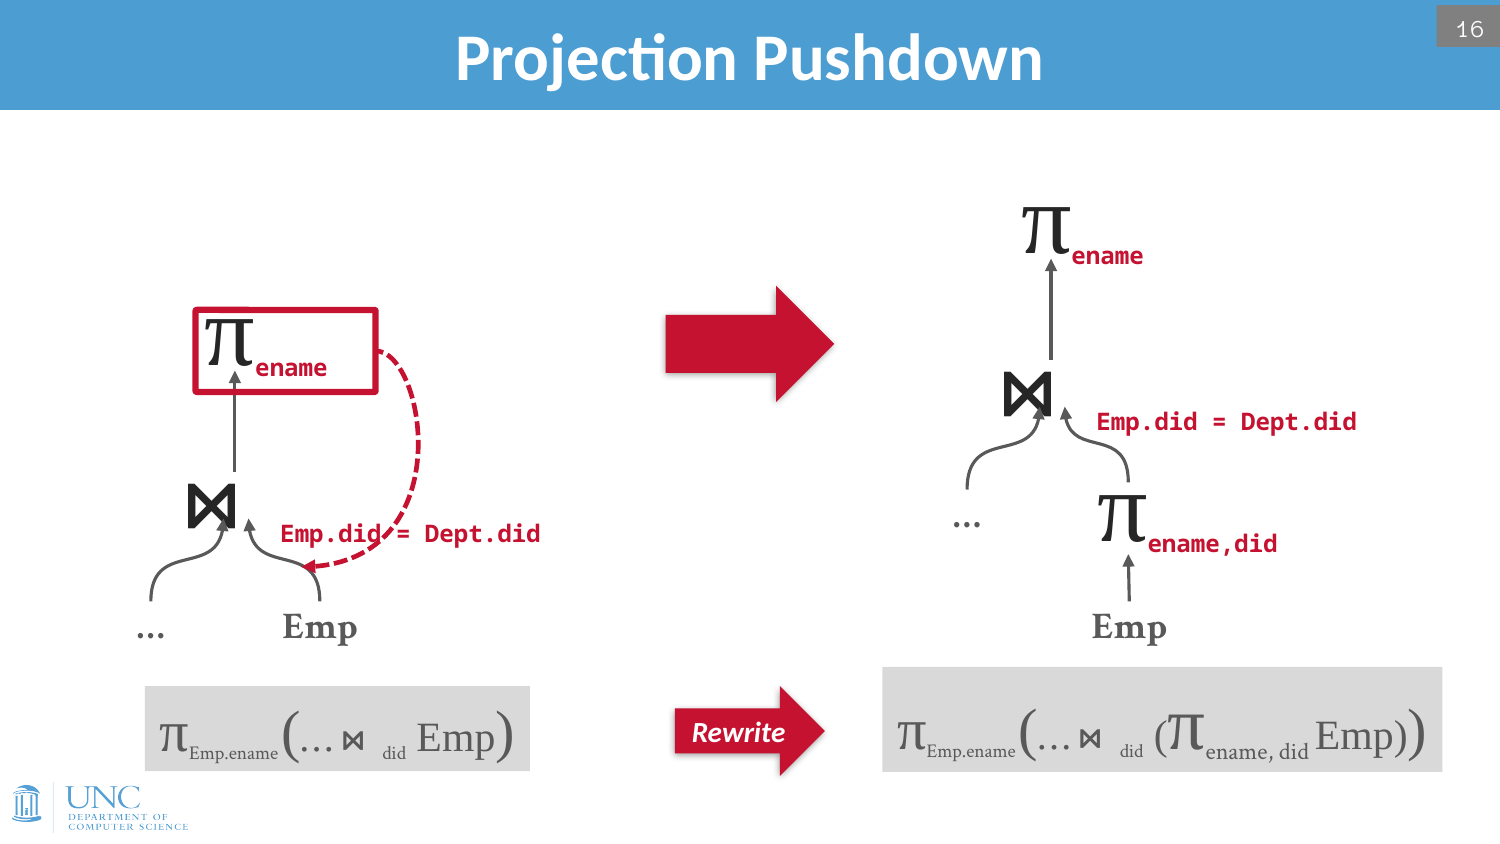

# Projection Pushdown
16
πename

⋈Emp.did = Dept.did

πename,did

…
Emp
πEmp.ename (… ⋈did (πename, did Emp))
πename

⋈Emp.did = Dept.did

…
Emp

πEmp.ename (… ⋈did Emp)
Rewrite